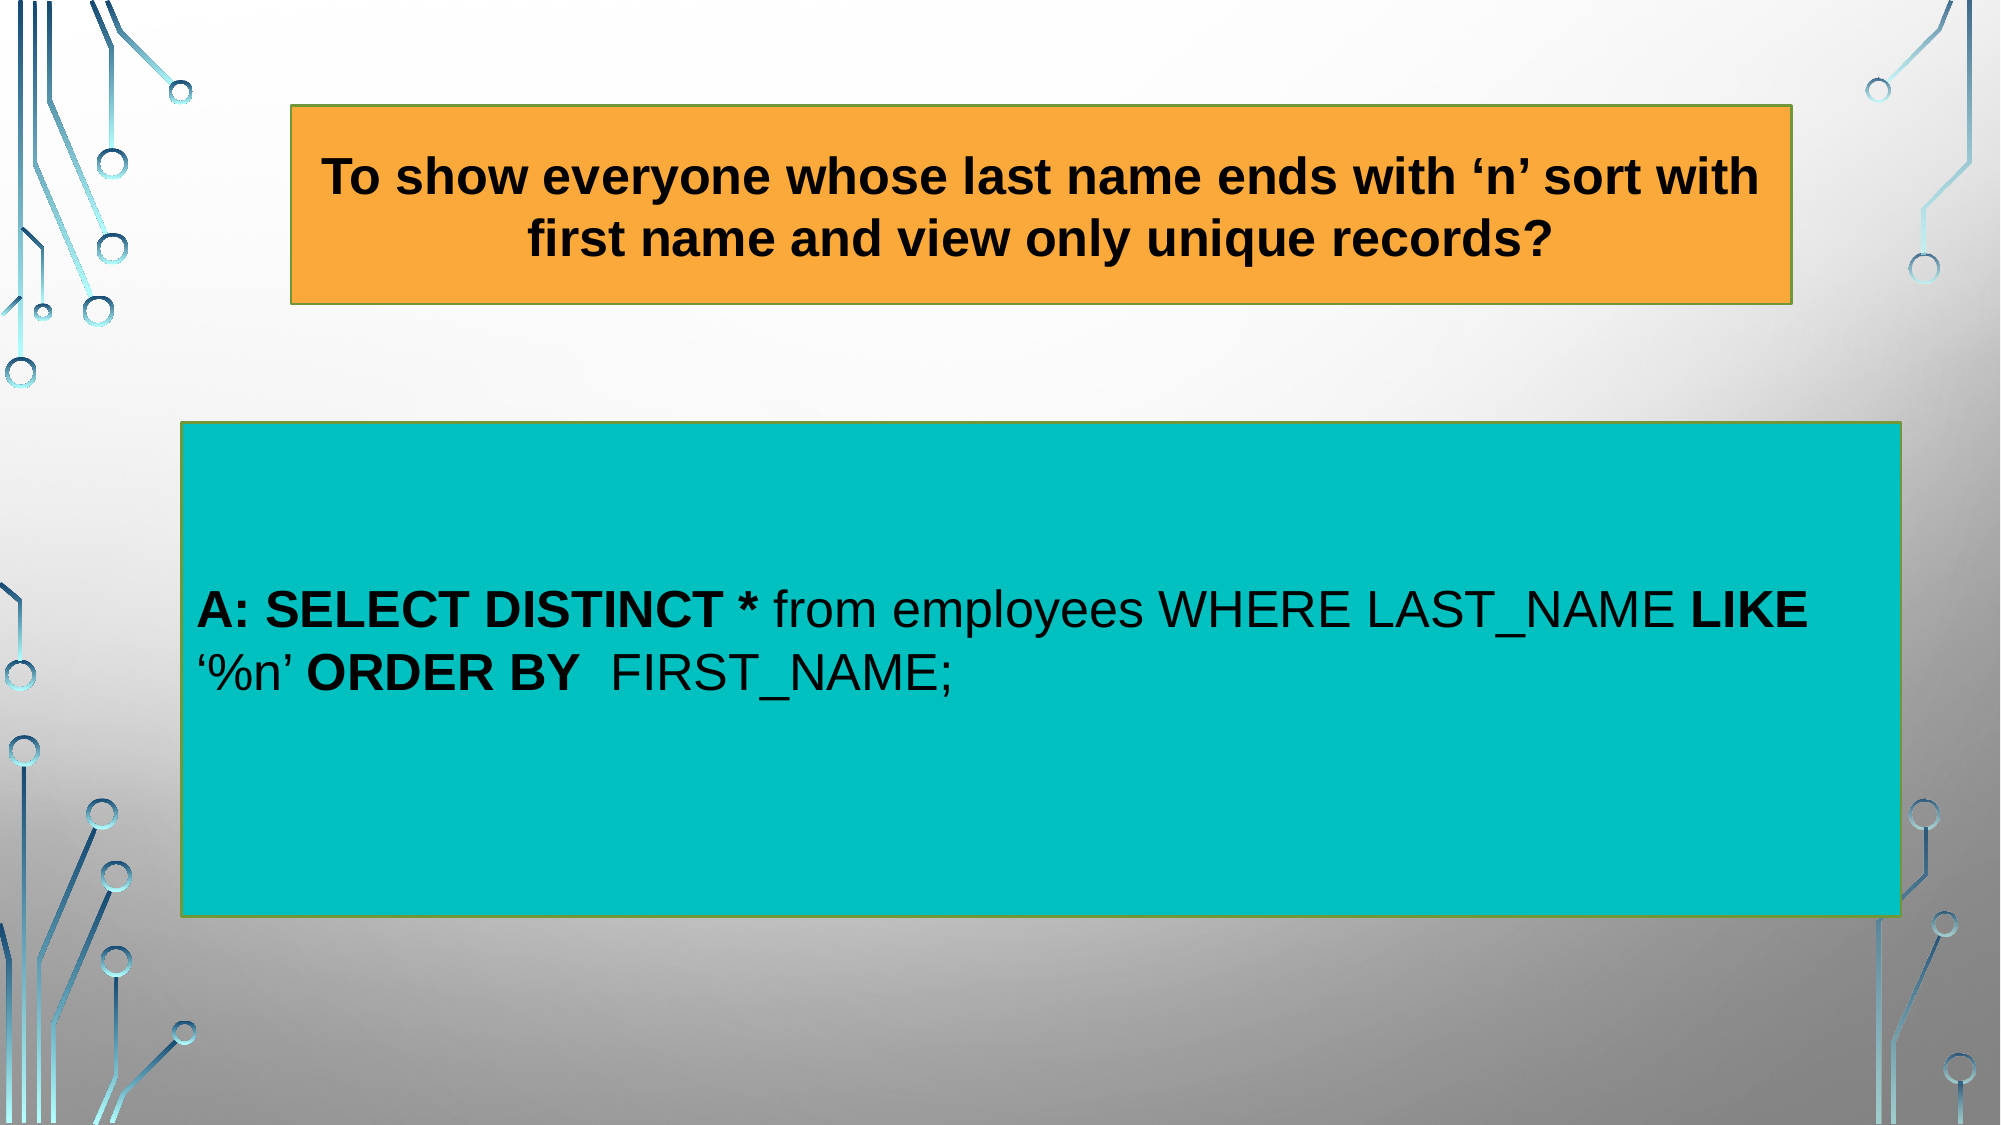

To show everyone whose last name ends with ‘n’ sort with first name and view only unique records?
A: SELECT DISTINCT * from employees WHERE LAST_NAME LIKE ‘%n’ ORDER BY  FIRST_NAME;